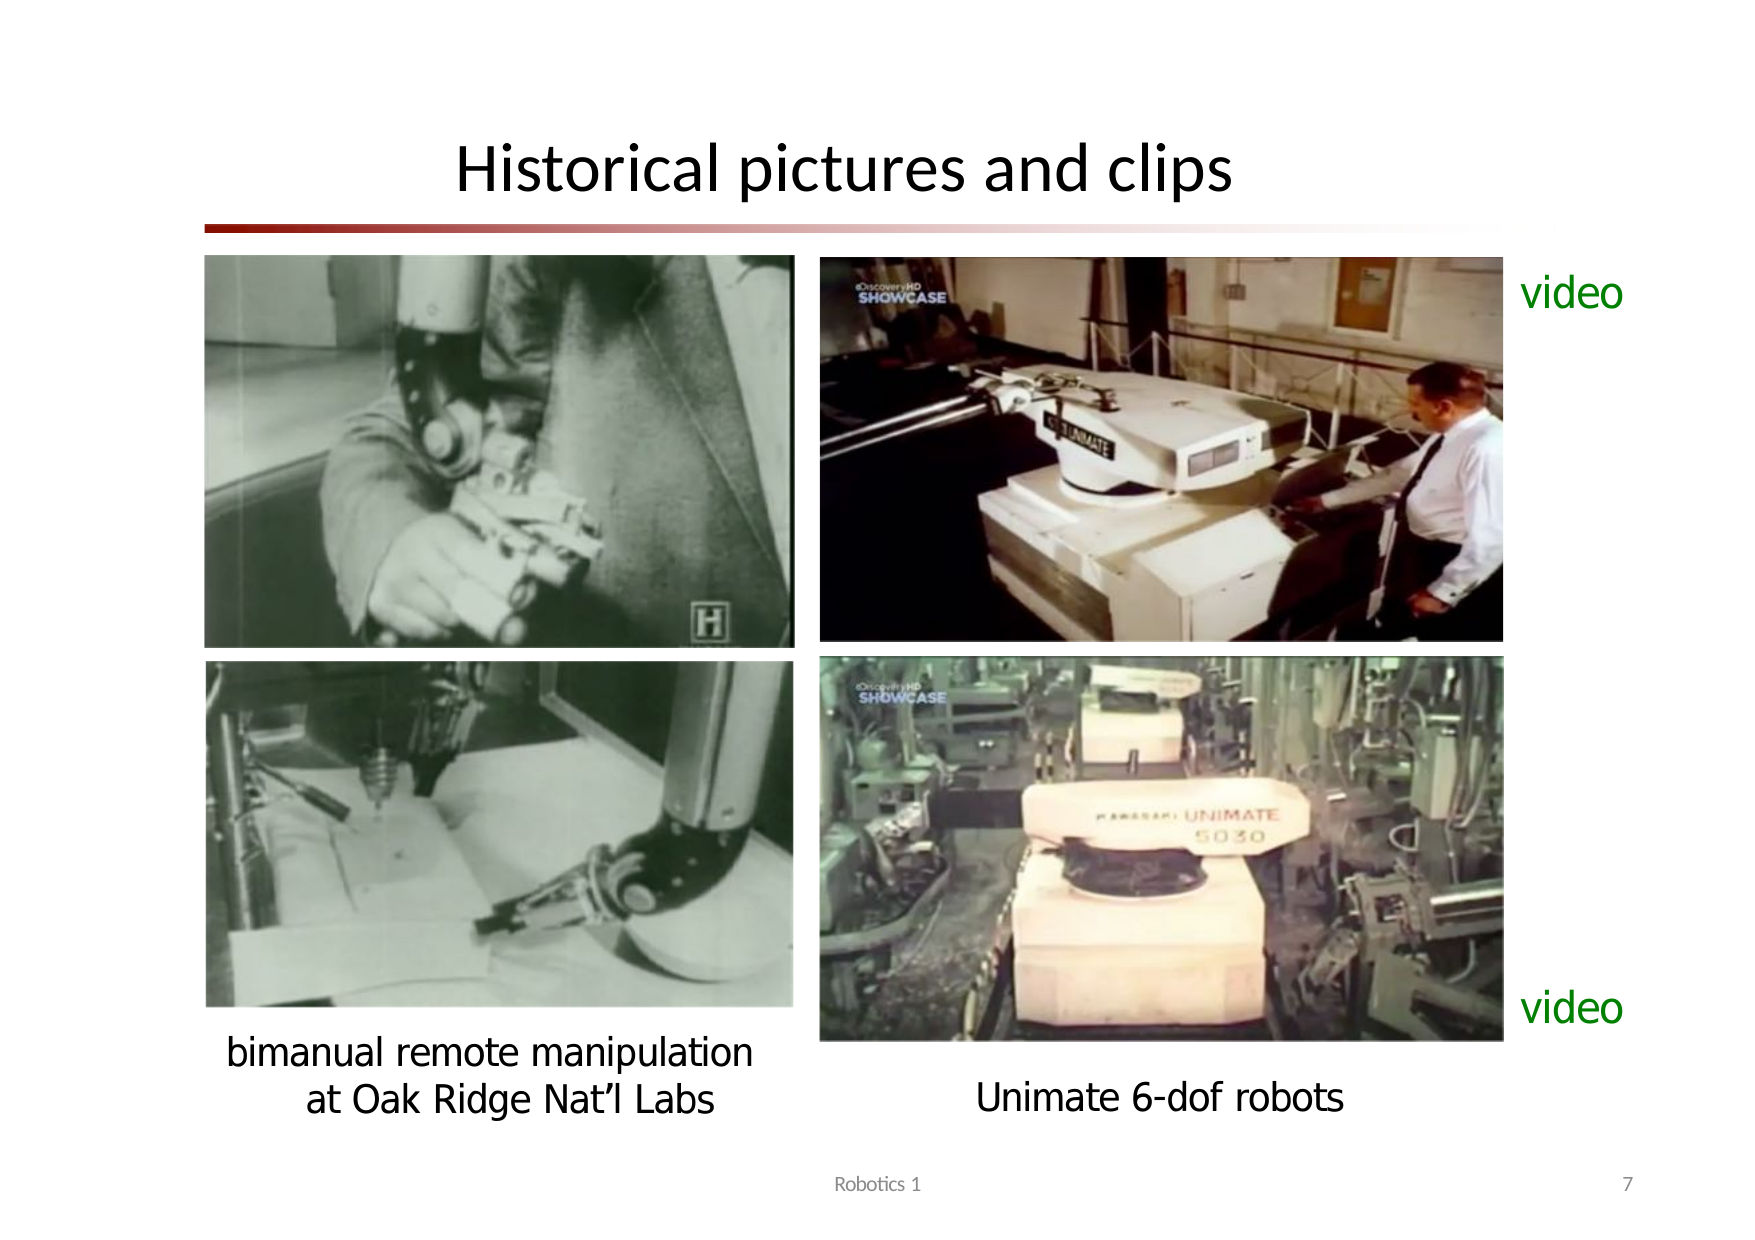

# Historical pictures and clips

video

video
bimanual remote manipulation  at Oak Ridge Nat’l Labs
Unimate 6-dof robots
Robotics 1
7